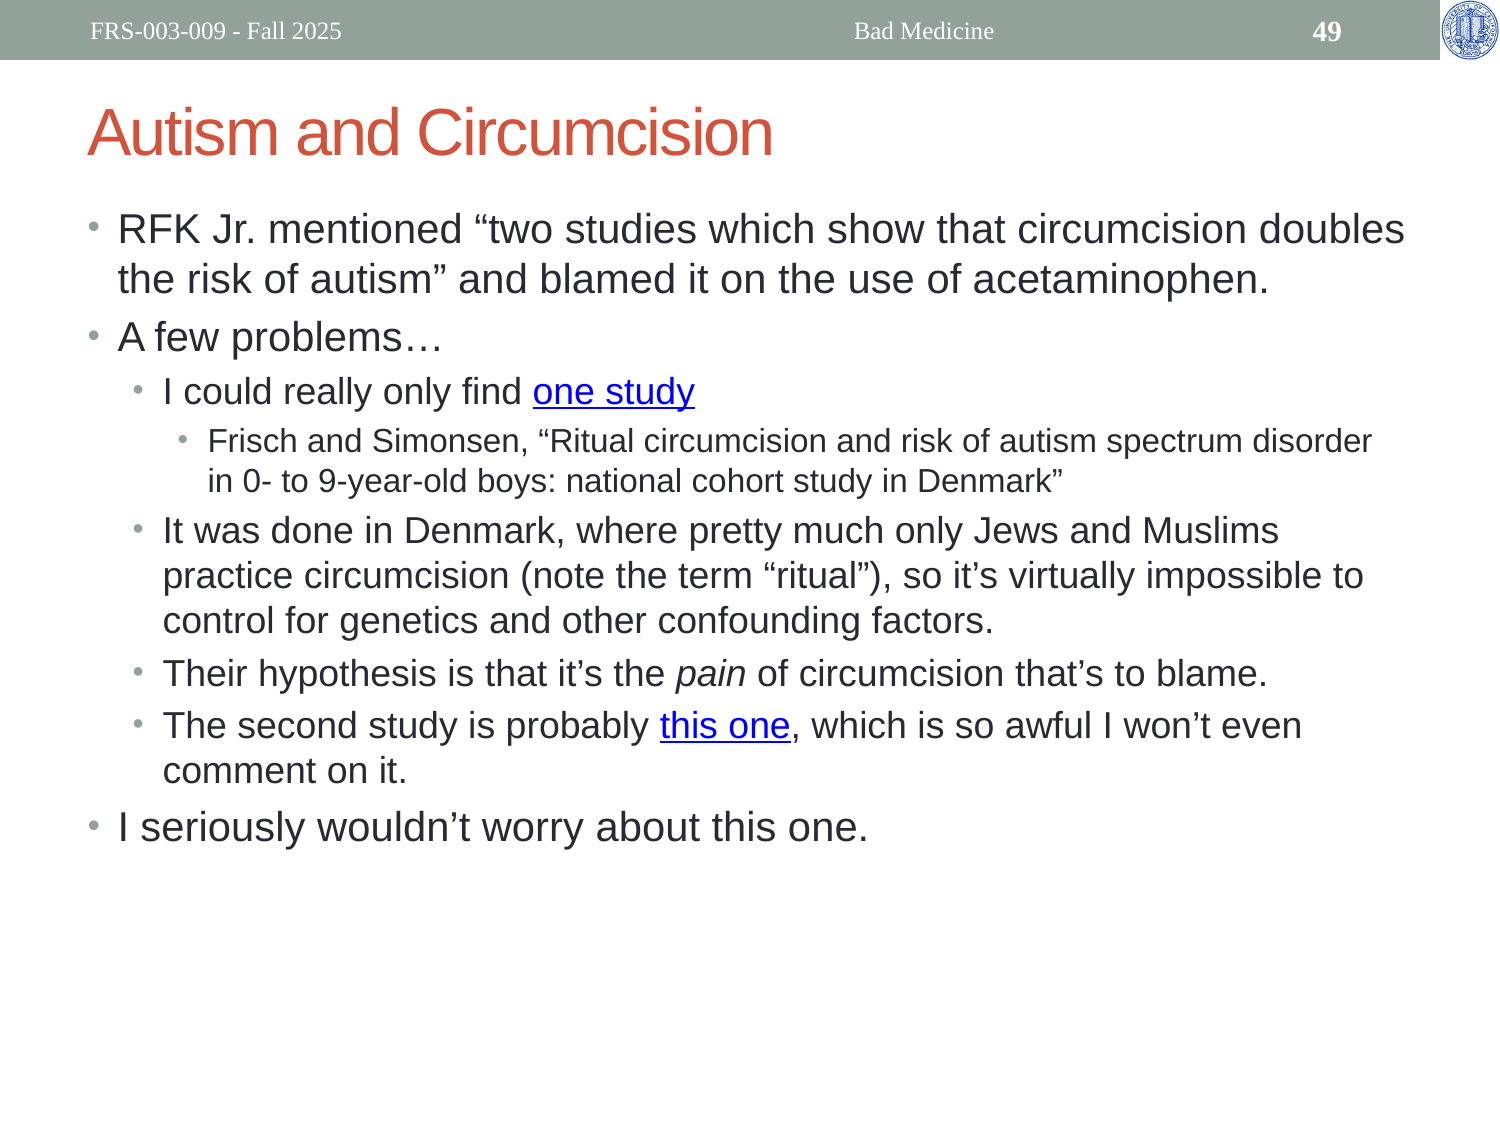

FRS-003-009 - Fall 2025
Bad Medicine
49
# Autism and Circumcision
RFK Jr. mentioned “two studies which show that circumcision doubles the risk of autism” and blamed it on the use of acetaminophen.
A few problems…
I could really only find one study
Frisch and Simonsen, “Ritual circumcision and risk of autism spectrum disorder in 0- to 9-year-old boys: national cohort study in Denmark”
It was done in Denmark, where pretty much only Jews and Muslims practice circumcision (note the term “ritual”), so it’s virtually impossible to control for genetics and other confounding factors.
Their hypothesis is that it’s the pain of circumcision that’s to blame.
The second study is probably this one, which is so awful I won’t even comment on it.
I seriously wouldn’t worry about this one.